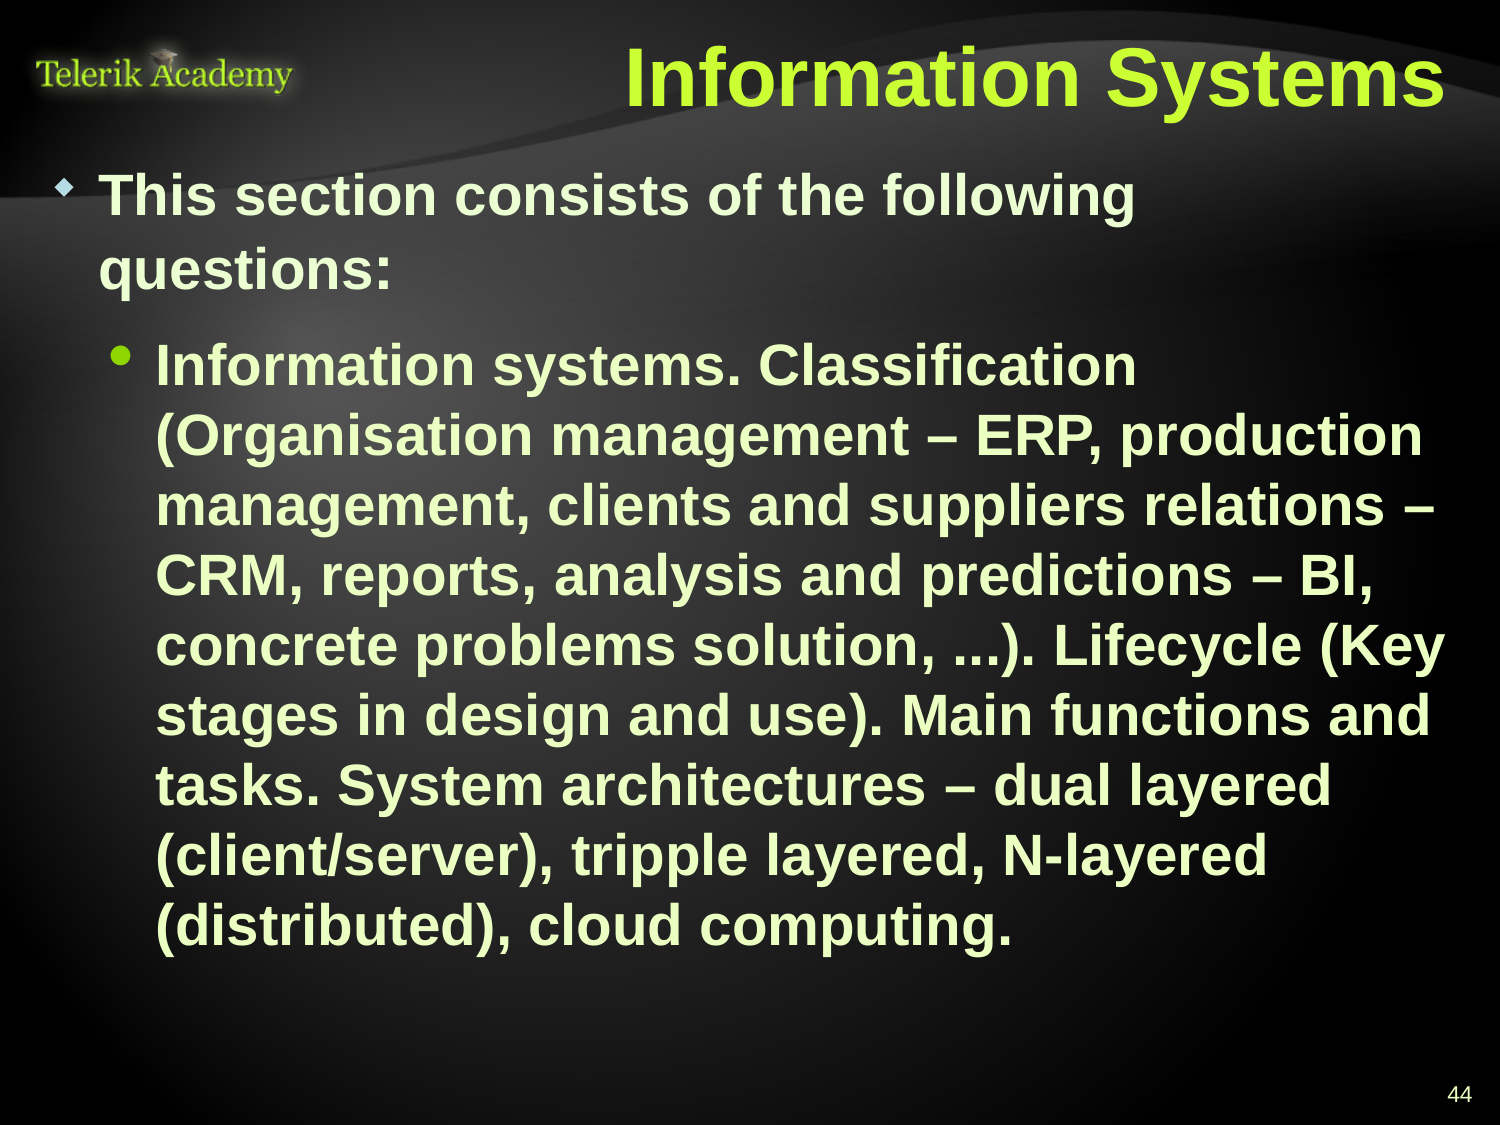

# Information Systems
This section consists of the following questions:
Information systems. Classification (Organisation management – ERP, production management, clients and suppliers relations – CRM, reports, analysis and predictions – BI, concrete problems solution, ...). Lifecycle (Key stages in design and use). Main functions and tasks. System architectures – dual layered (client/server), tripple layered, N-layered (distributed), cloud computing.
44